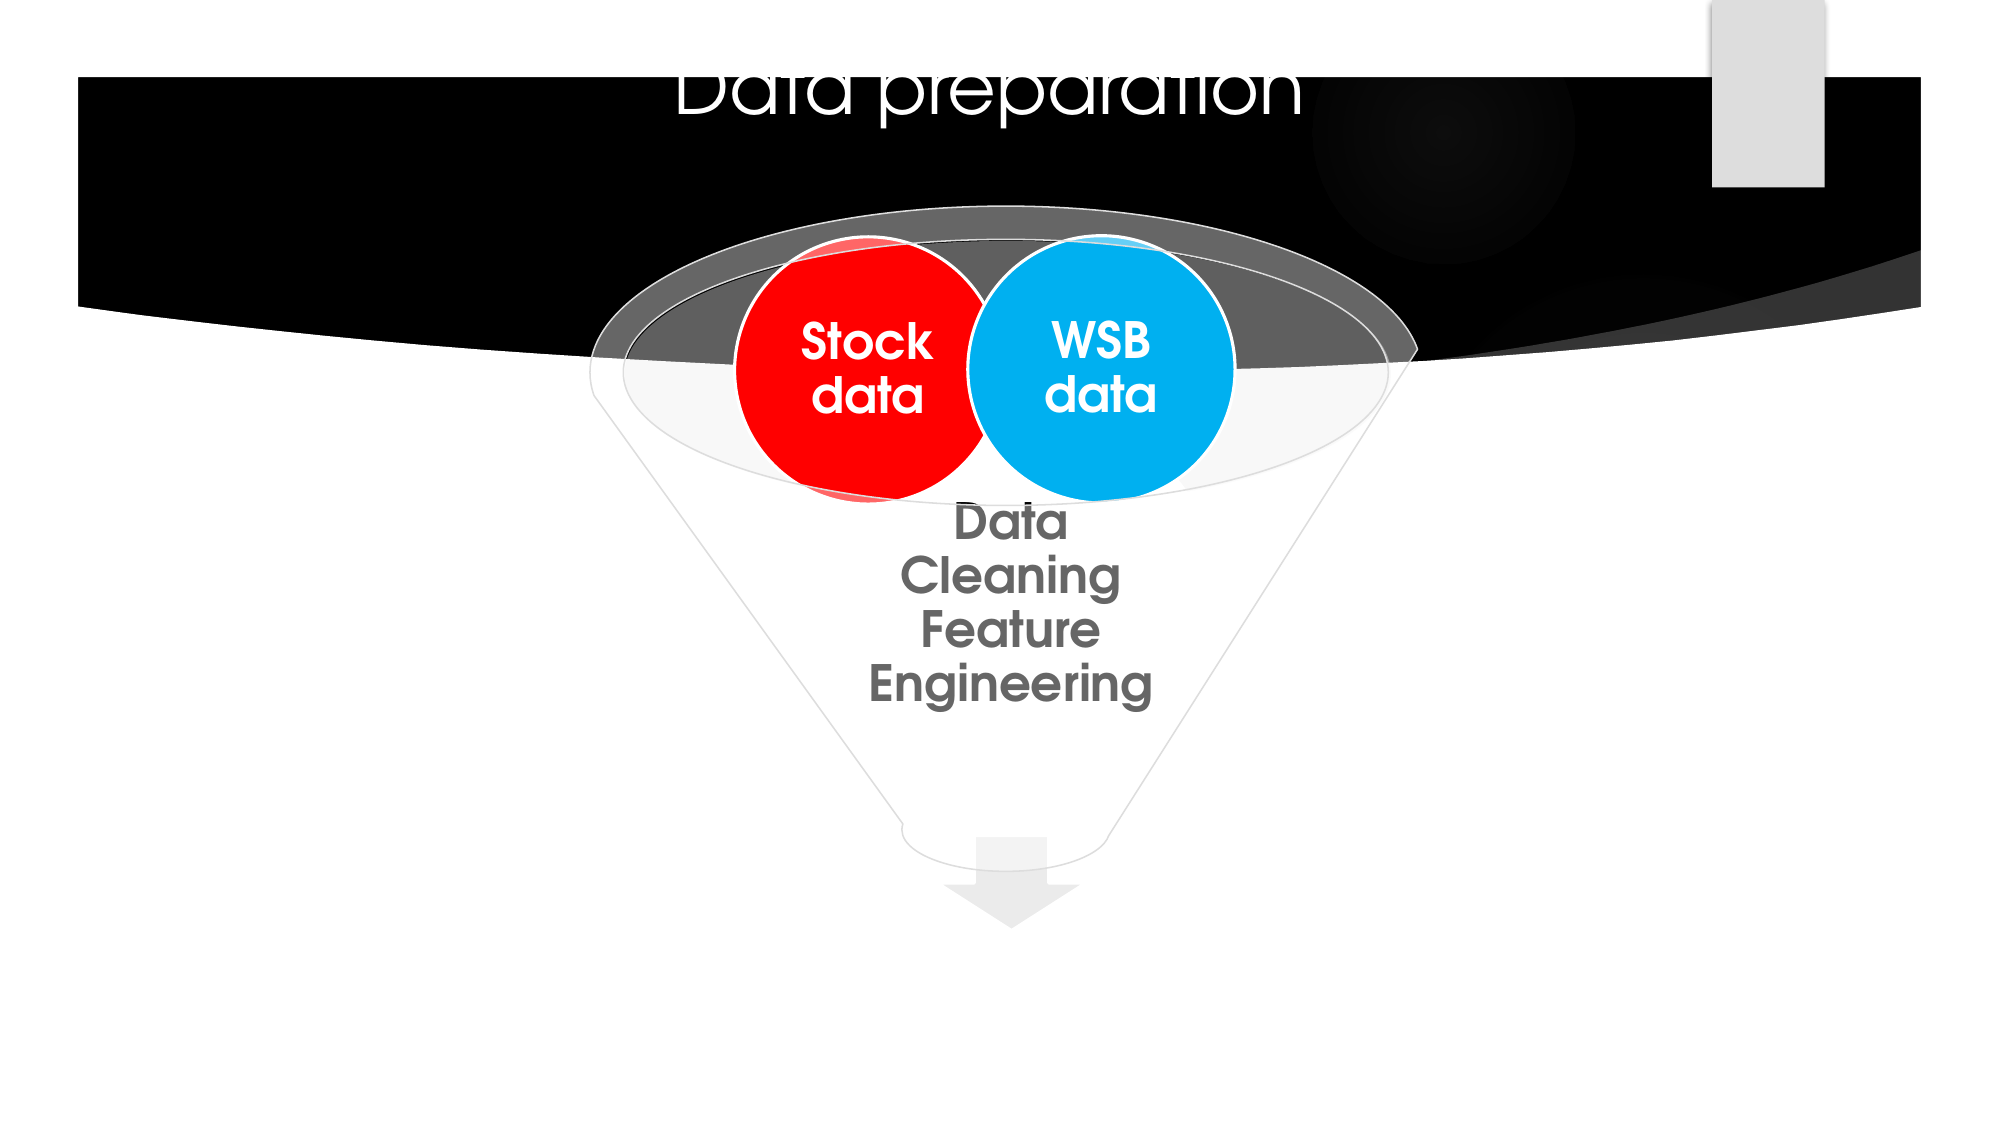

# Data preparation
Final Dataframes
Data Cleaning Feature Engineering
Stock data
WSB data